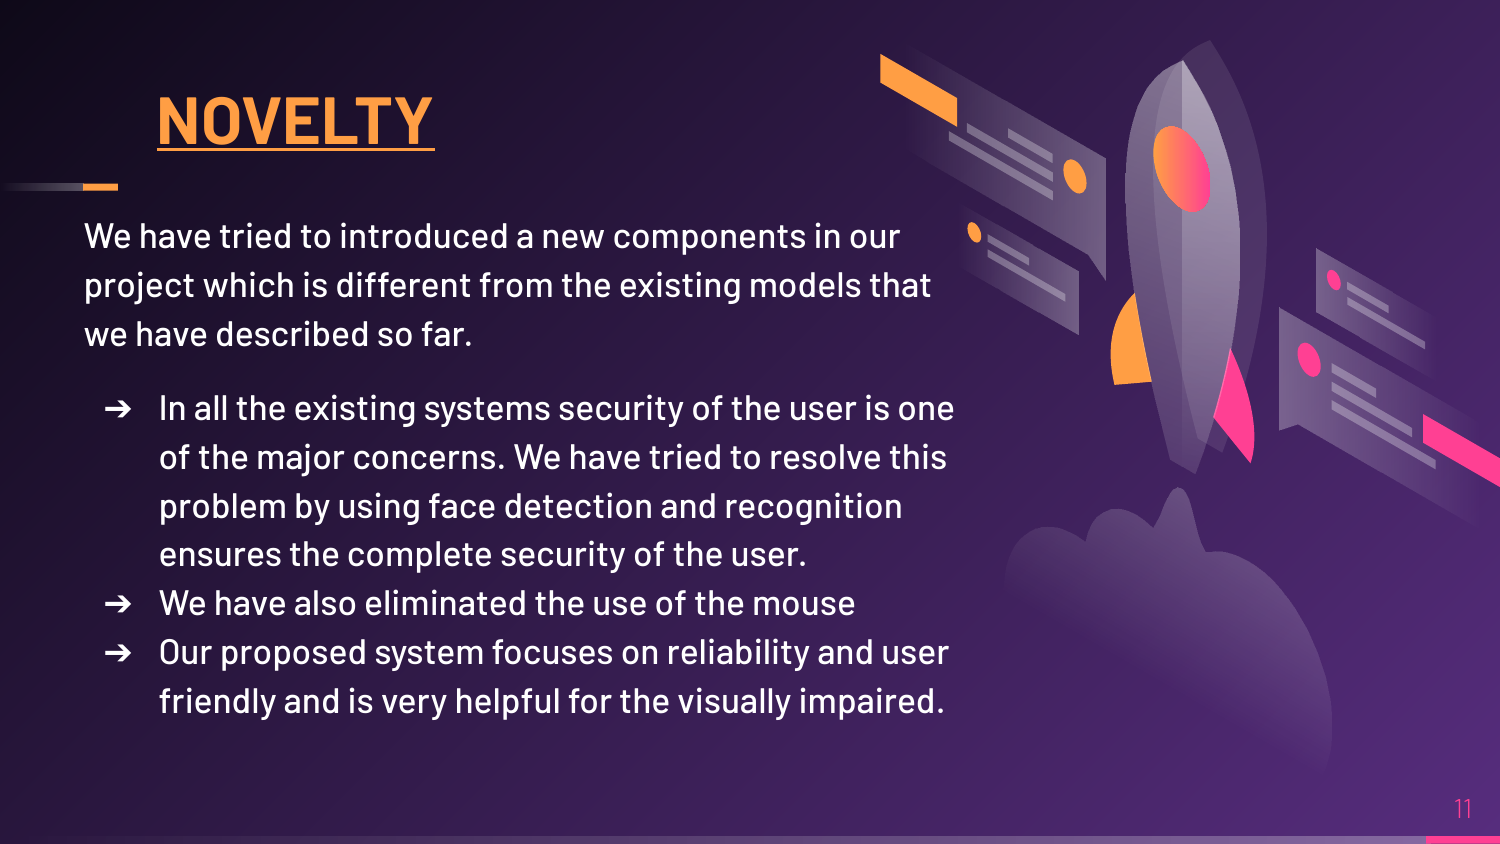

# NOVELTY
We have tried to introduced a new components in our project which is different from the existing models that we have described so far.
In all the existing systems security of the user is one of the major concerns. We have tried to resolve this problem by using face detection and recognition ensures the complete security of the user.
We have also eliminated the use of the mouse
Our proposed system focuses on reliability and user friendly and is very helpful for the visually impaired.
11